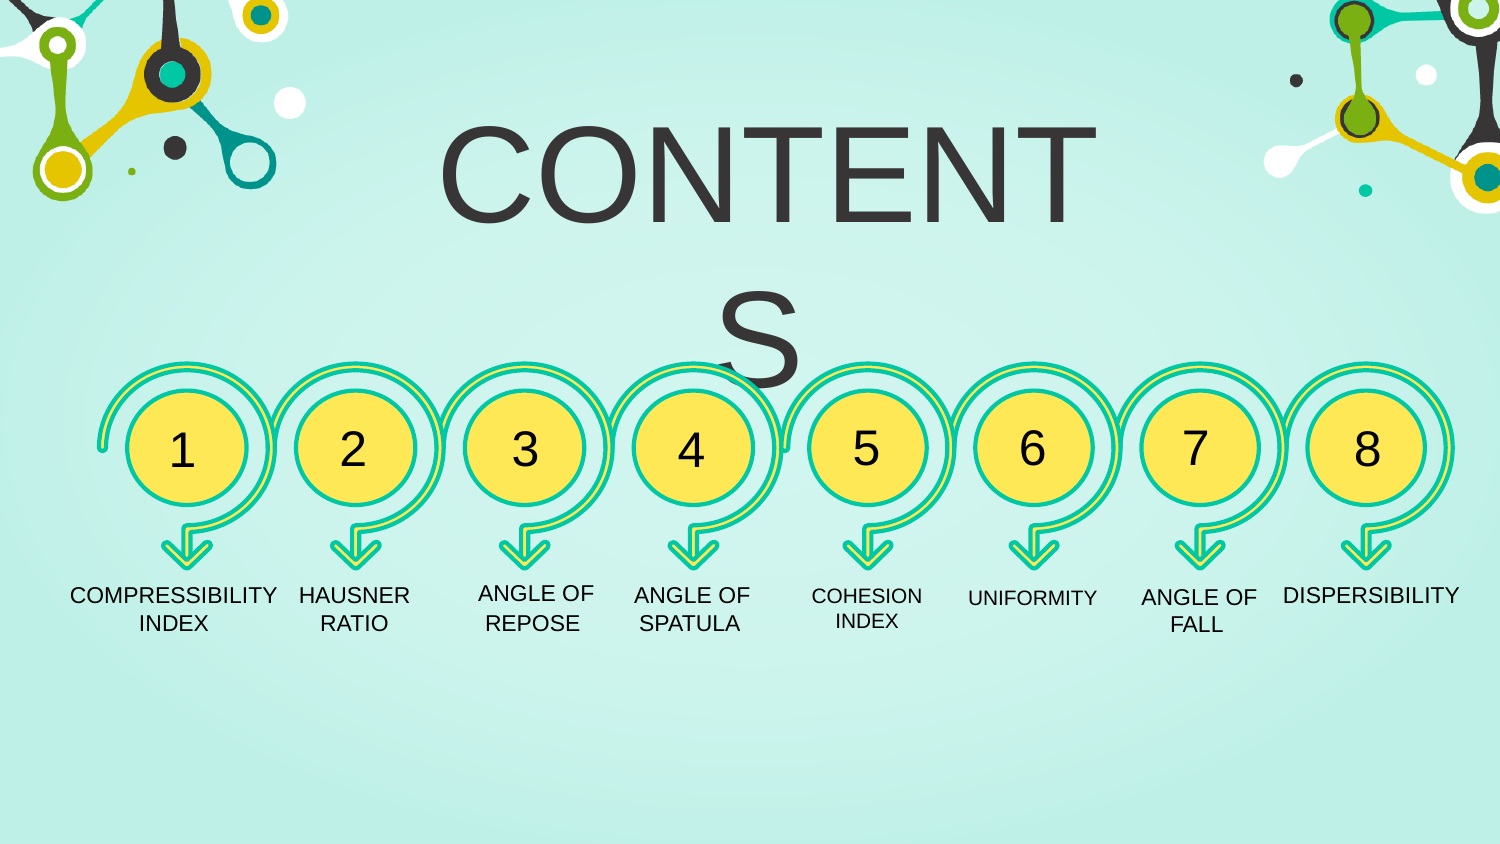

# CONTENTS

7
6
5
3
8
2
1
4
ANGLE OF REPOSE
COMPRESSIBILITY INDEX

HAUSNER RATIO
DISPERSIBILITY
UNIFORMITY
ANGLE OF SPATULA
COHESION INDEX
ANGLE OF
FALL